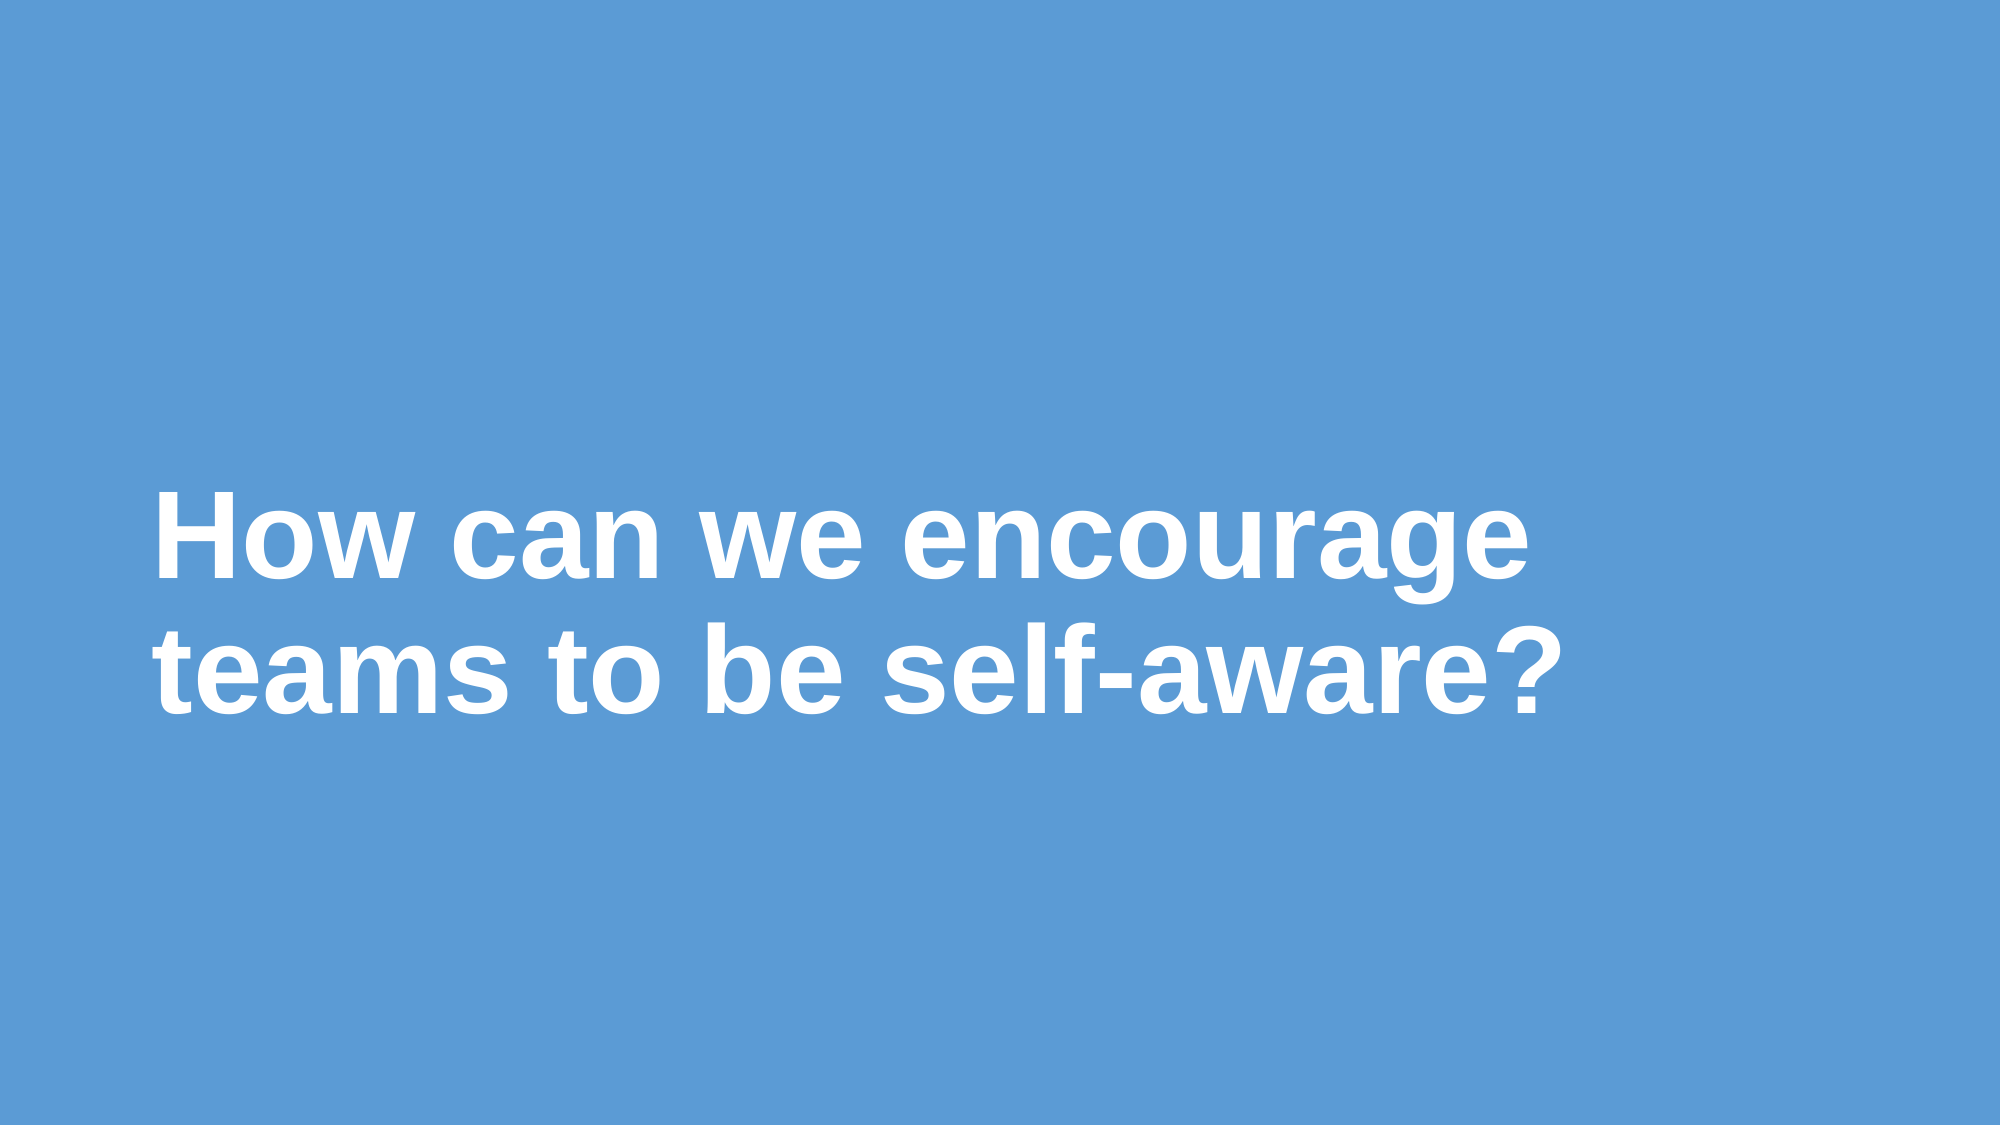

# How can we encourage teams to be self-aware?